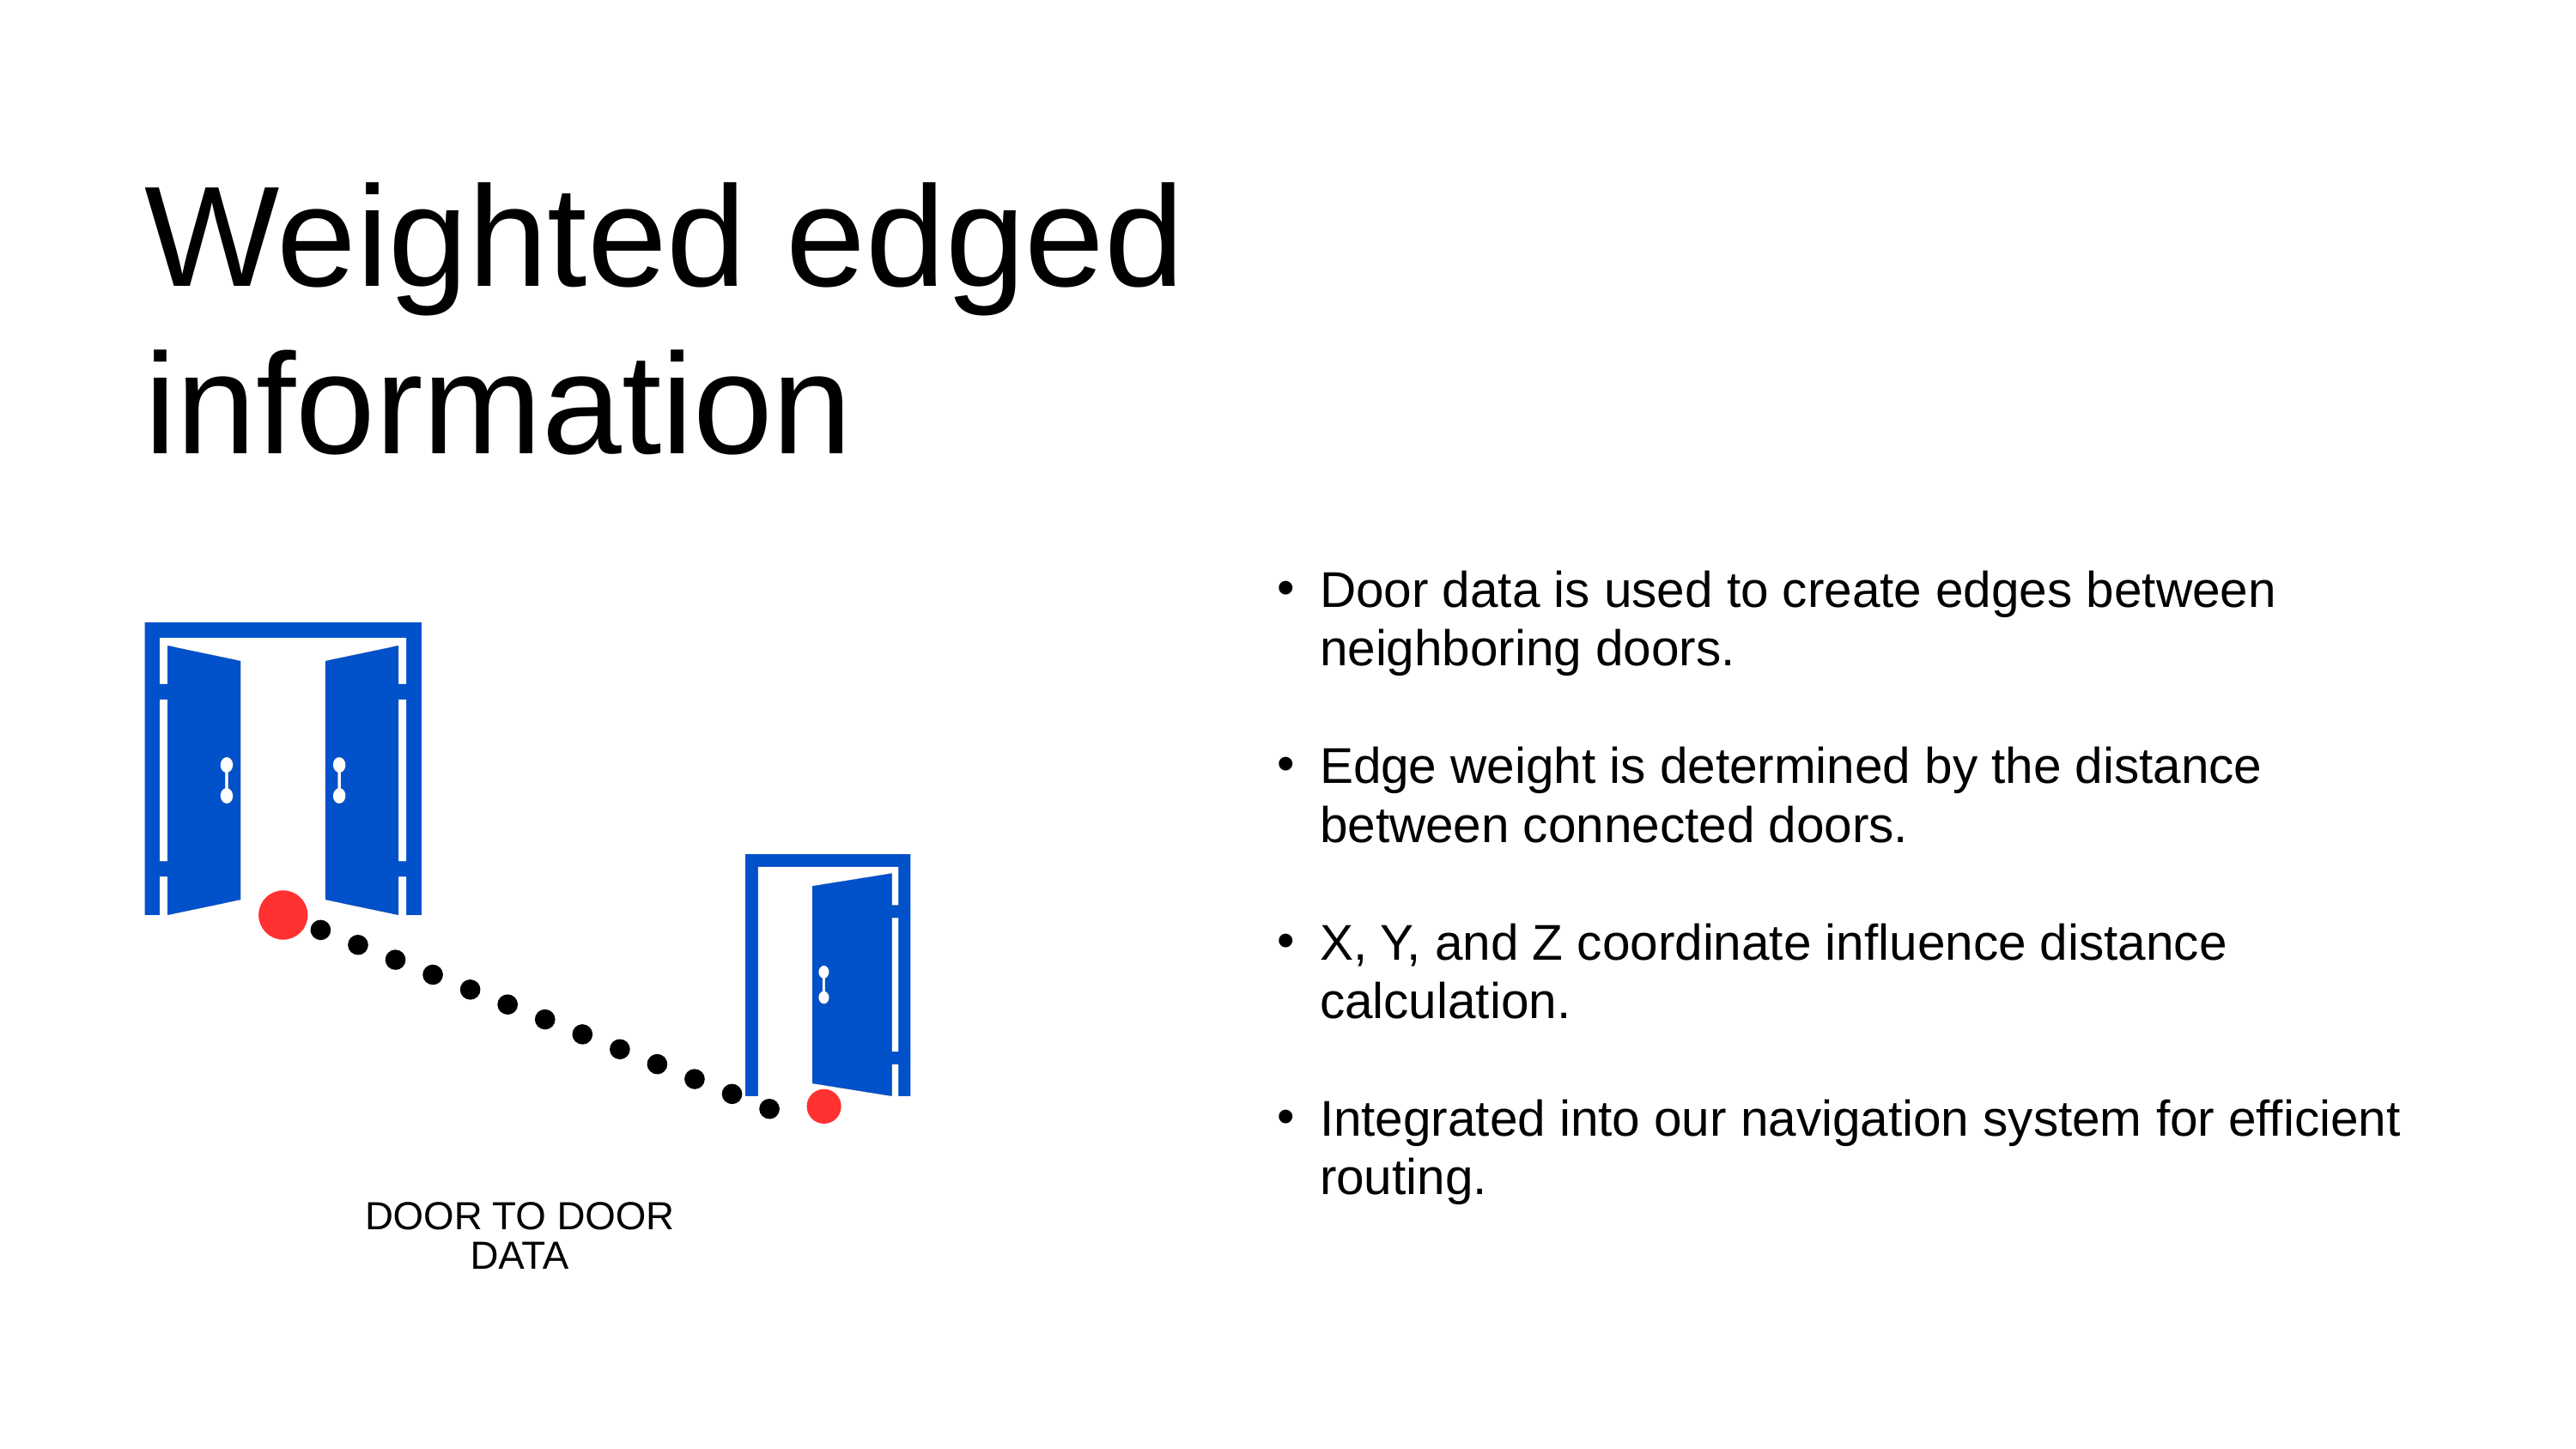

Weighted edged information
Door data is used to create edges between neighboring doors.

Edge weight is determined by the distance between connected doors.

X, Y, and Z coordinate influence distance calculation.

Integrated into our navigation system for efficient routing.

DOOR TO DOOR DATA